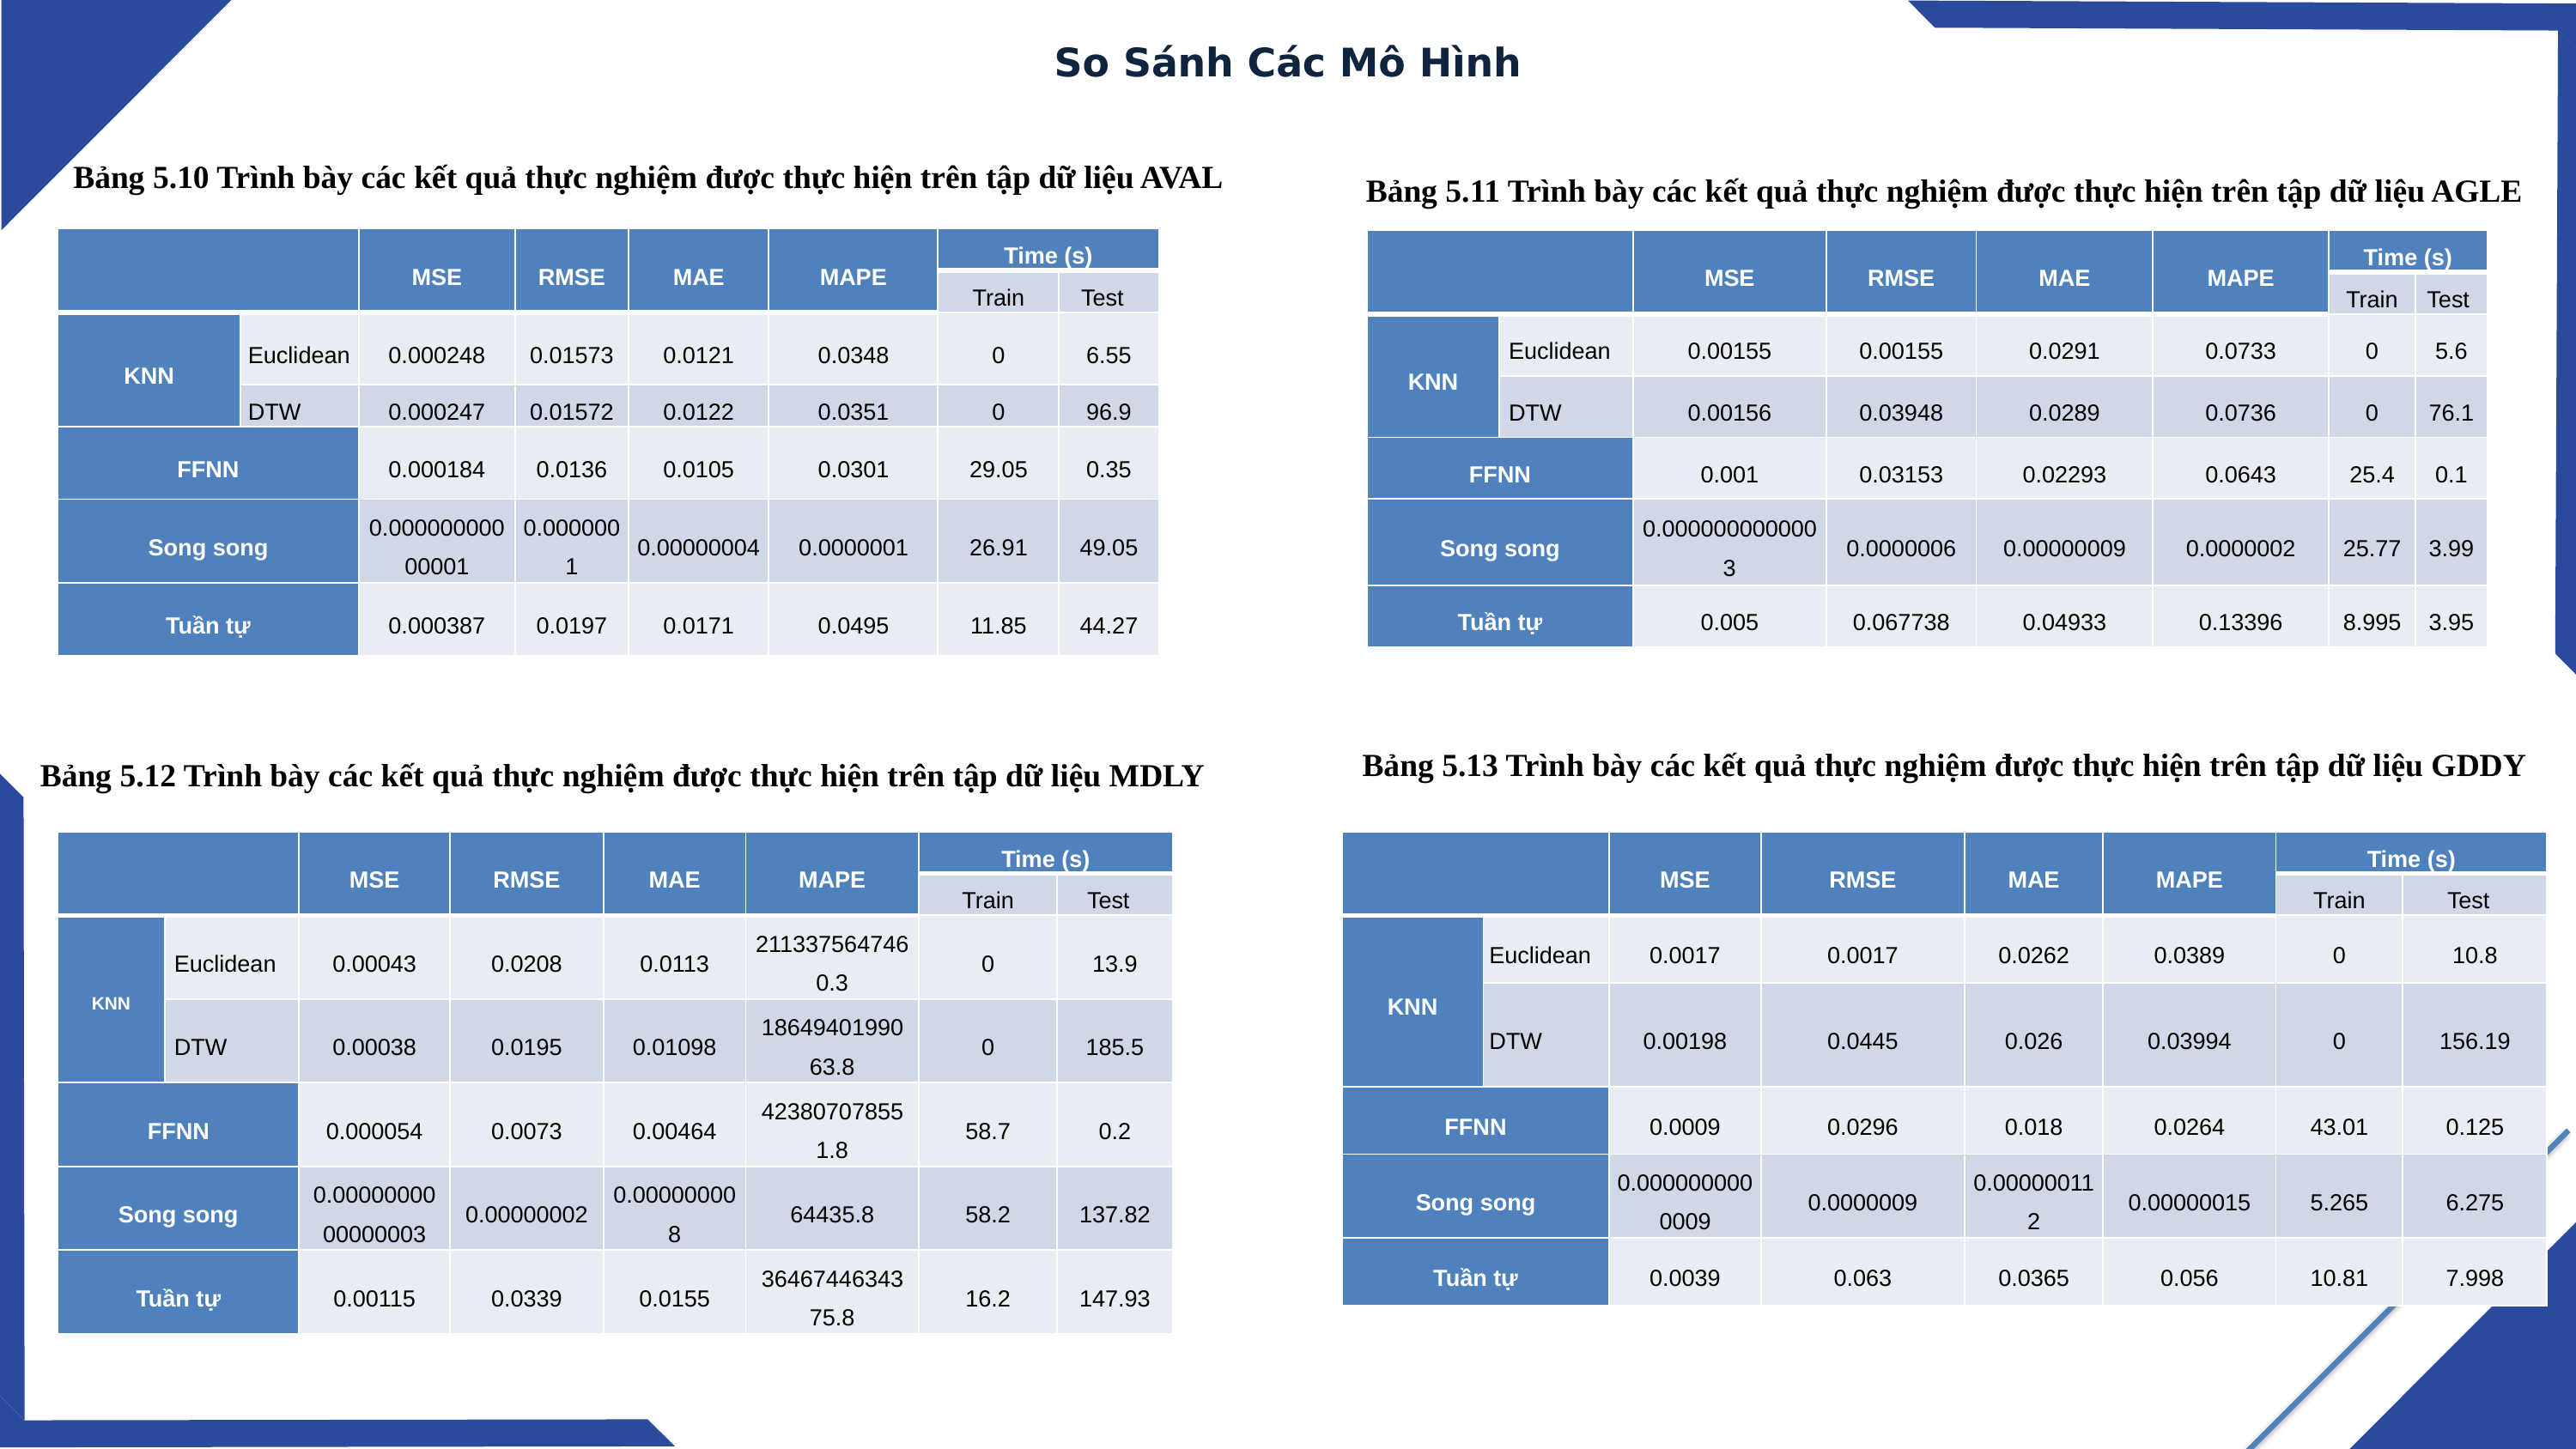

So Sánh Các Mô Hình
Bảng 5.11 Trình bày các kết quả thực nghiệm được thực hiện trên tập dữ liệu AGLE
Bảng 5.10 Trình bày các kết quả thực nghiệm được thực hiện trên tập dữ liệu AVAL
|  |  | MSE | RMSE | MAE | MAPE | Time (s) |  |
| --- | --- | --- | --- | --- | --- | --- | --- |
|  |  |  |  |  |  | Train | Test |
| KNN | Euclidean | 0.000248 | 0.01573 | 0.0121 | 0.0348 | 0 | 6.55 |
|  | DTW | 0.000247 | 0.01572 | 0.0122 | 0.0351 | 0 | 96.9 |
| FFNN |  | 0.000184 | 0.0136 | 0.0105 | 0.0301 | 29.05 | 0.35 |
| Song song |  | 0.00000000000001 | 0.0000001 | 0.00000004 | 0.0000001 | 26.91 | 49.05 |
| Tuần tự |  | 0.000387 | 0.0197 | 0.0171 | 0.0495 | 11.85 | 44.27 |
|  |  | MSE | RMSE | MAE | MAPE | Time (s) |  |
| --- | --- | --- | --- | --- | --- | --- | --- |
|  |  |  |  |  |  | Train | Test |
| KNN | Euclidean | 0.00155 | 0.00155 | 0.0291 | 0.0733 | 0 | 5.6 |
|  | DTW | 0.00156 | 0.03948 | 0.0289 | 0.0736 | 0 | 76.1 |
| FFNN |  | 0.001 | 0.03153 | 0.02293 | 0.0643 | 25.4 | 0.1 |
| Song song |  | 0.0000000000003 | 0.0000006 | 0.00000009 | 0.0000002 | 25.77 | 3.99 |
| Tuần tự |  | 0.005 | 0.067738 | 0.04933 | 0.13396 | 8.995 | 3.95 |
Bảng 5.13 Trình bày các kết quả thực nghiệm được thực hiện trên tập dữ liệu GDDY
Bảng 5.12 Trình bày các kết quả thực nghiệm được thực hiện trên tập dữ liệu MDLY
|  |  | MSE | RMSE | MAE | MAPE | Time (s) |  |
| --- | --- | --- | --- | --- | --- | --- | --- |
|  |  |  |  |  |  | Train | Test |
| KNN | Euclidean | 0.00043 | 0.0208 | 0.0113 | 2113375647460.3 | 0 | 13.9 |
|  | DTW | 0.00038 | 0.0195 | 0.01098 | 1864940199063.8 | 0 | 185.5 |
| FFNN |  | 0.000054 | 0.0073 | 0.00464 | 423807078551.8 | 58.7 | 0.2 |
| Song song |  | 0.0000000000000003 | 0.00000002 | 0.000000008 | 64435.8 | 58.2 | 137.82 |
| Tuần tự |  | 0.00115 | 0.0339 | 0.0155 | 3646744634375.8 | 16.2 | 147.93 |
|  |  | MSE | RMSE | MAE | MAPE | Time (s) |  |
| --- | --- | --- | --- | --- | --- | --- | --- |
|  |  |  |  |  |  | Train | Test |
| KNN | Euclidean | 0.0017 | 0.0017 | 0.0262 | 0.0389 | 0 | 10.8 |
|  | DTW | 0.00198 | 0.0445 | 0.026 | 0.03994 | 0 | 156.19 |
| FFNN |  | 0.0009 | 0.0296 | 0.018 | 0.0264 | 43.01 | 0.125 |
| Song song |  | 0.0000000000009 | 0.0000009 | 0.000000112 | 0.00000015 | 5.265 | 6.275 |
| Tuần tự |  | 0.0039 | 0.063 | 0.0365 | 0.056 | 10.81 | 7.998 |